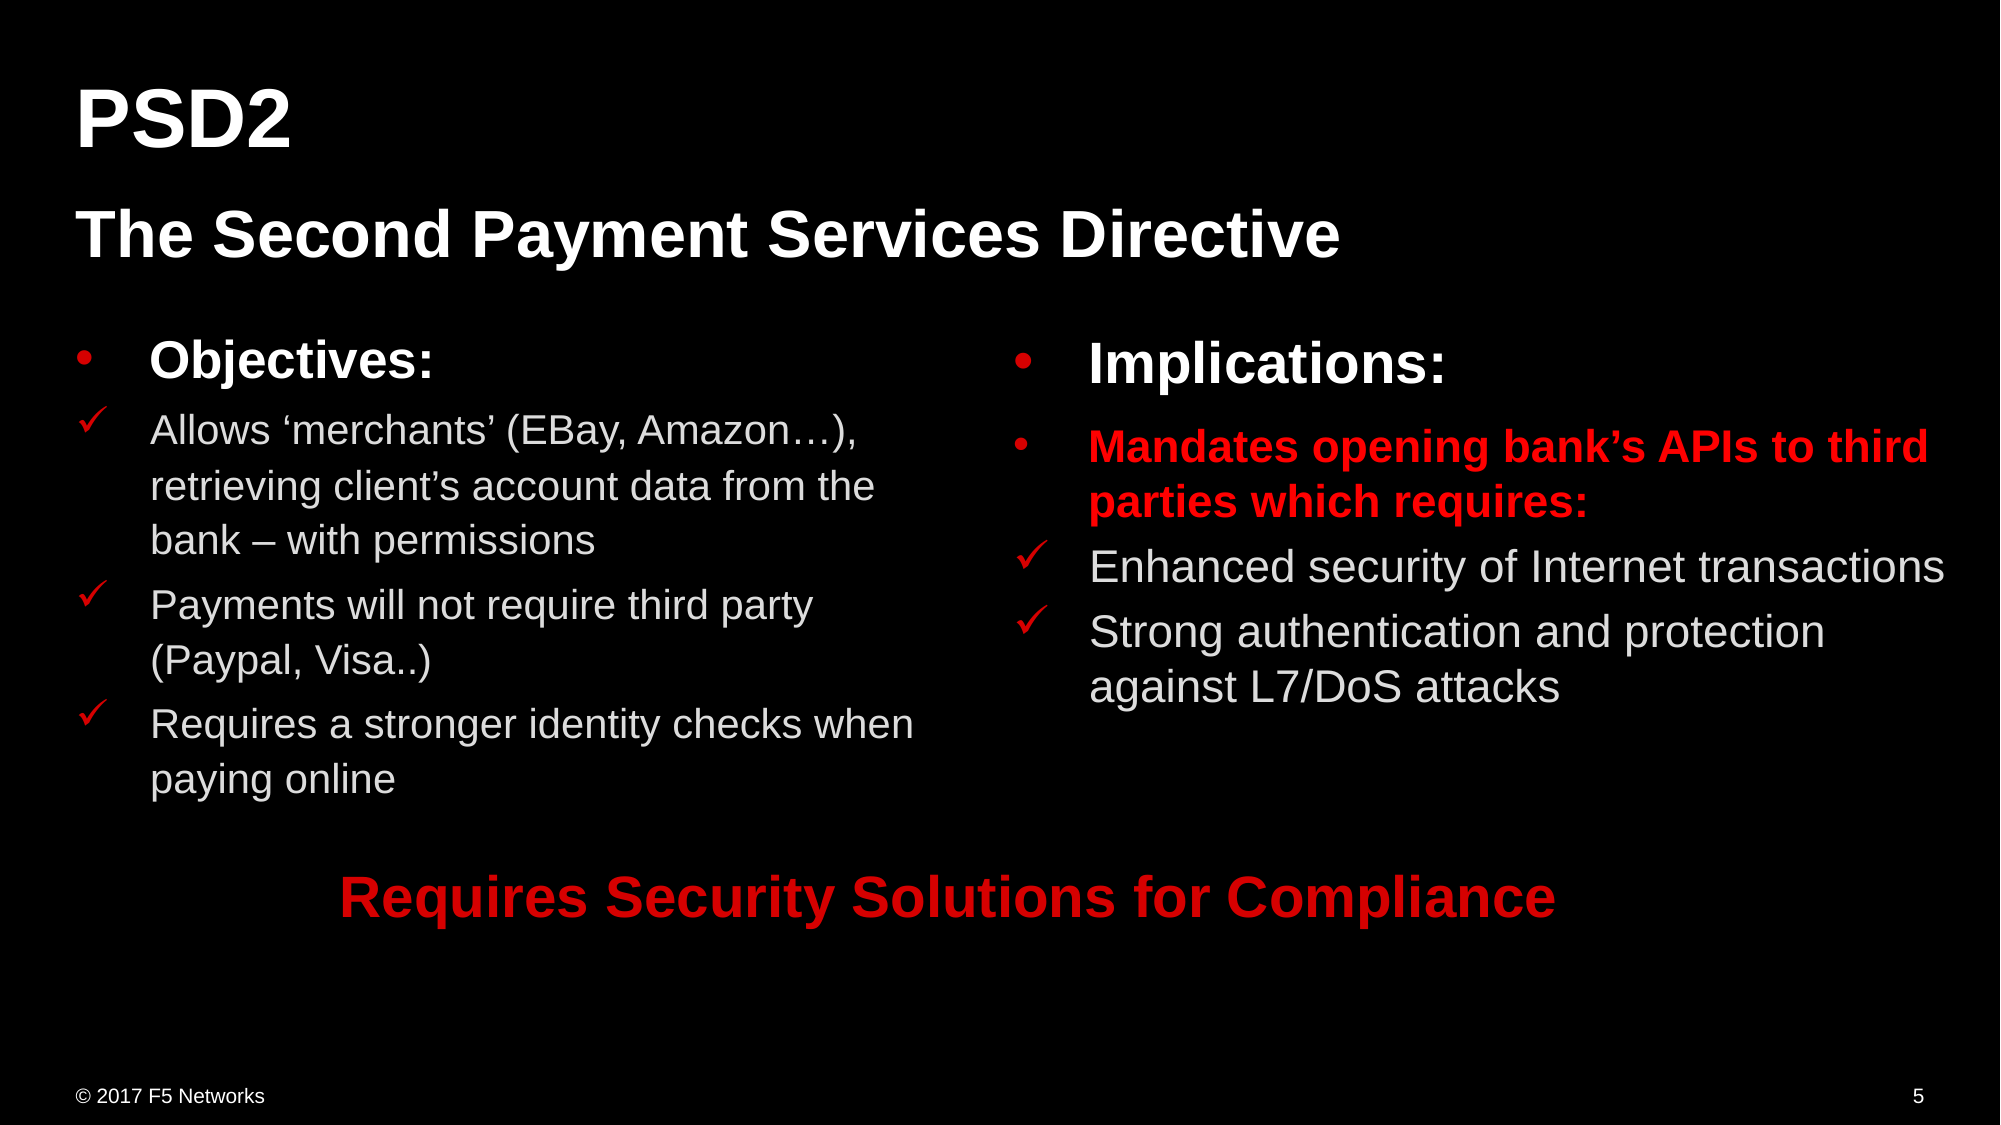

# PSD2
The Second Payment Services Directive
Objectives:
Allows ‘merchants’ (EBay, Amazon…), retrieving client’s account data from the bank – with permissions
Payments will not require third party (Paypal, Visa..)
Requires a stronger identity checks when paying online

Implications:
Mandates opening bank’s APIs to third parties which requires:
Enhanced security of Internet transactions
Strong authentication and protection against L7/DoS attacks

Requires Security Solutions for Compliance
5
© 2017 F5 Networks